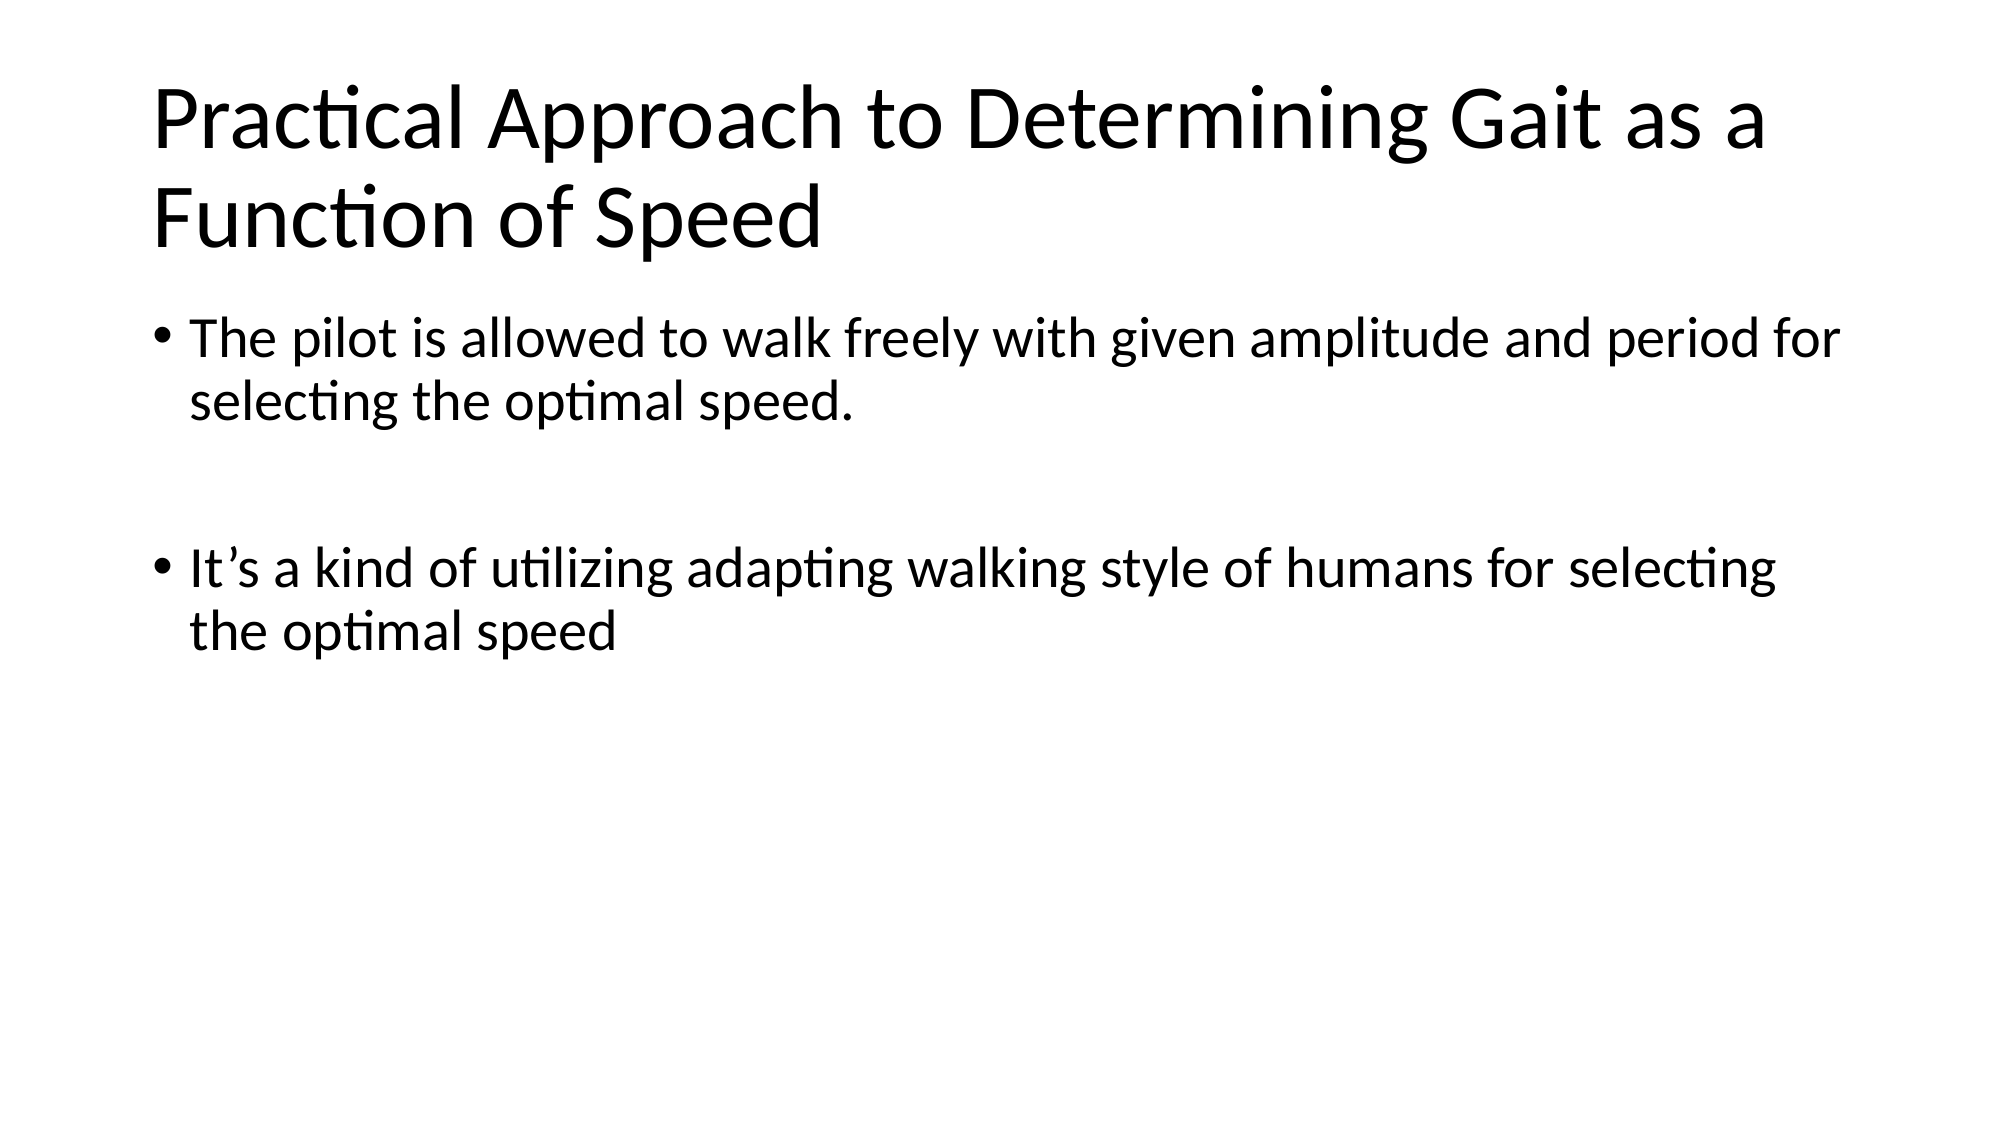

# Practical Approach to Determining Gait as a Function of Speed
The pilot is allowed to walk freely with given amplitude and period for selecting the optimal speed.

It’s a kind of utilizing adapting walking style of humans for selecting the optimal speed